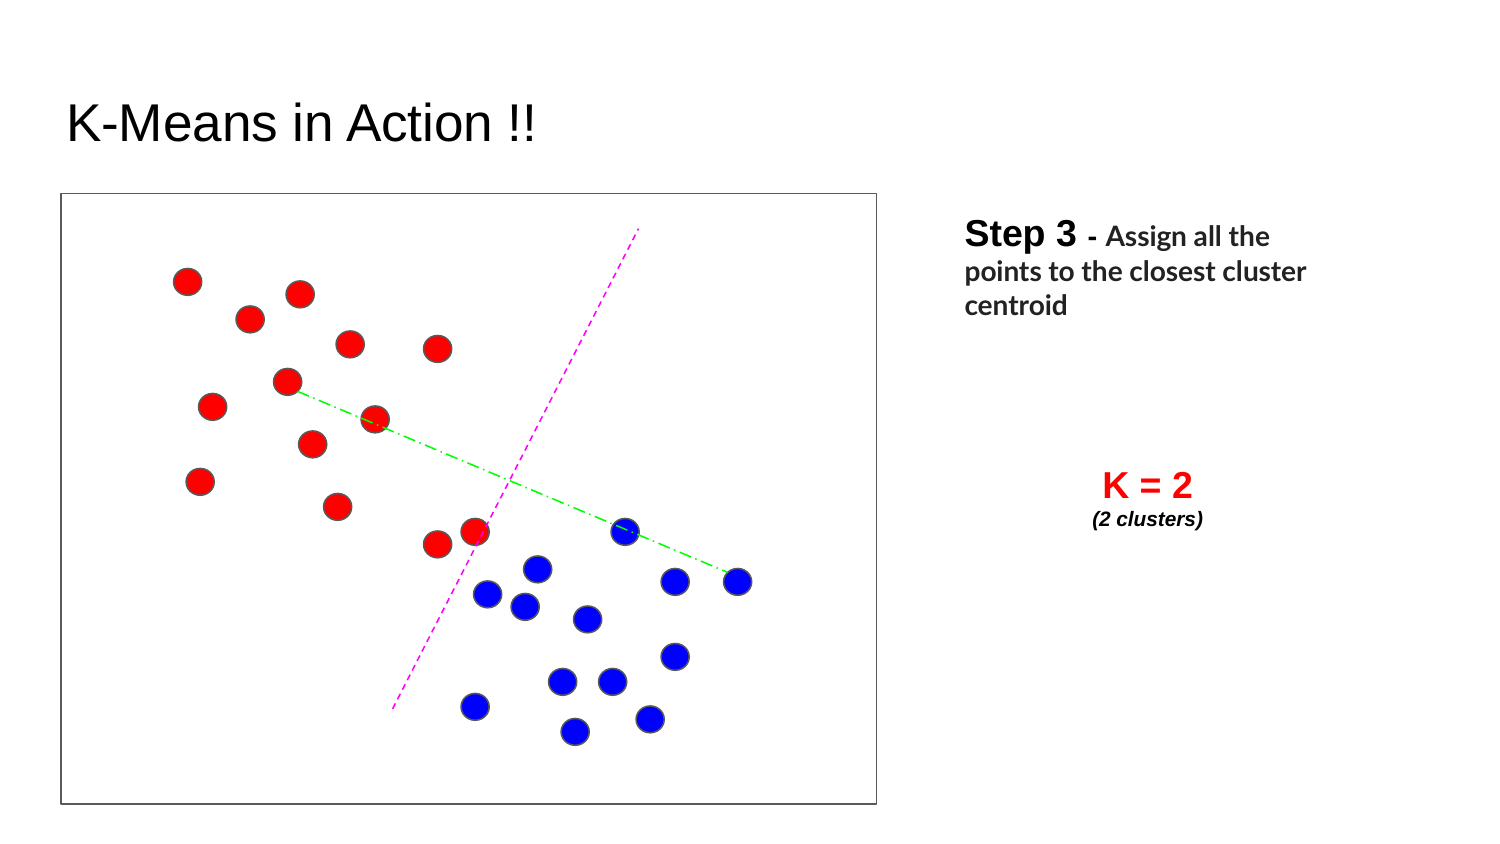

# K-Means in Action !!

Step 3 - Assign all the points to the closest cluster centroid

K = 2
(2 clusters)